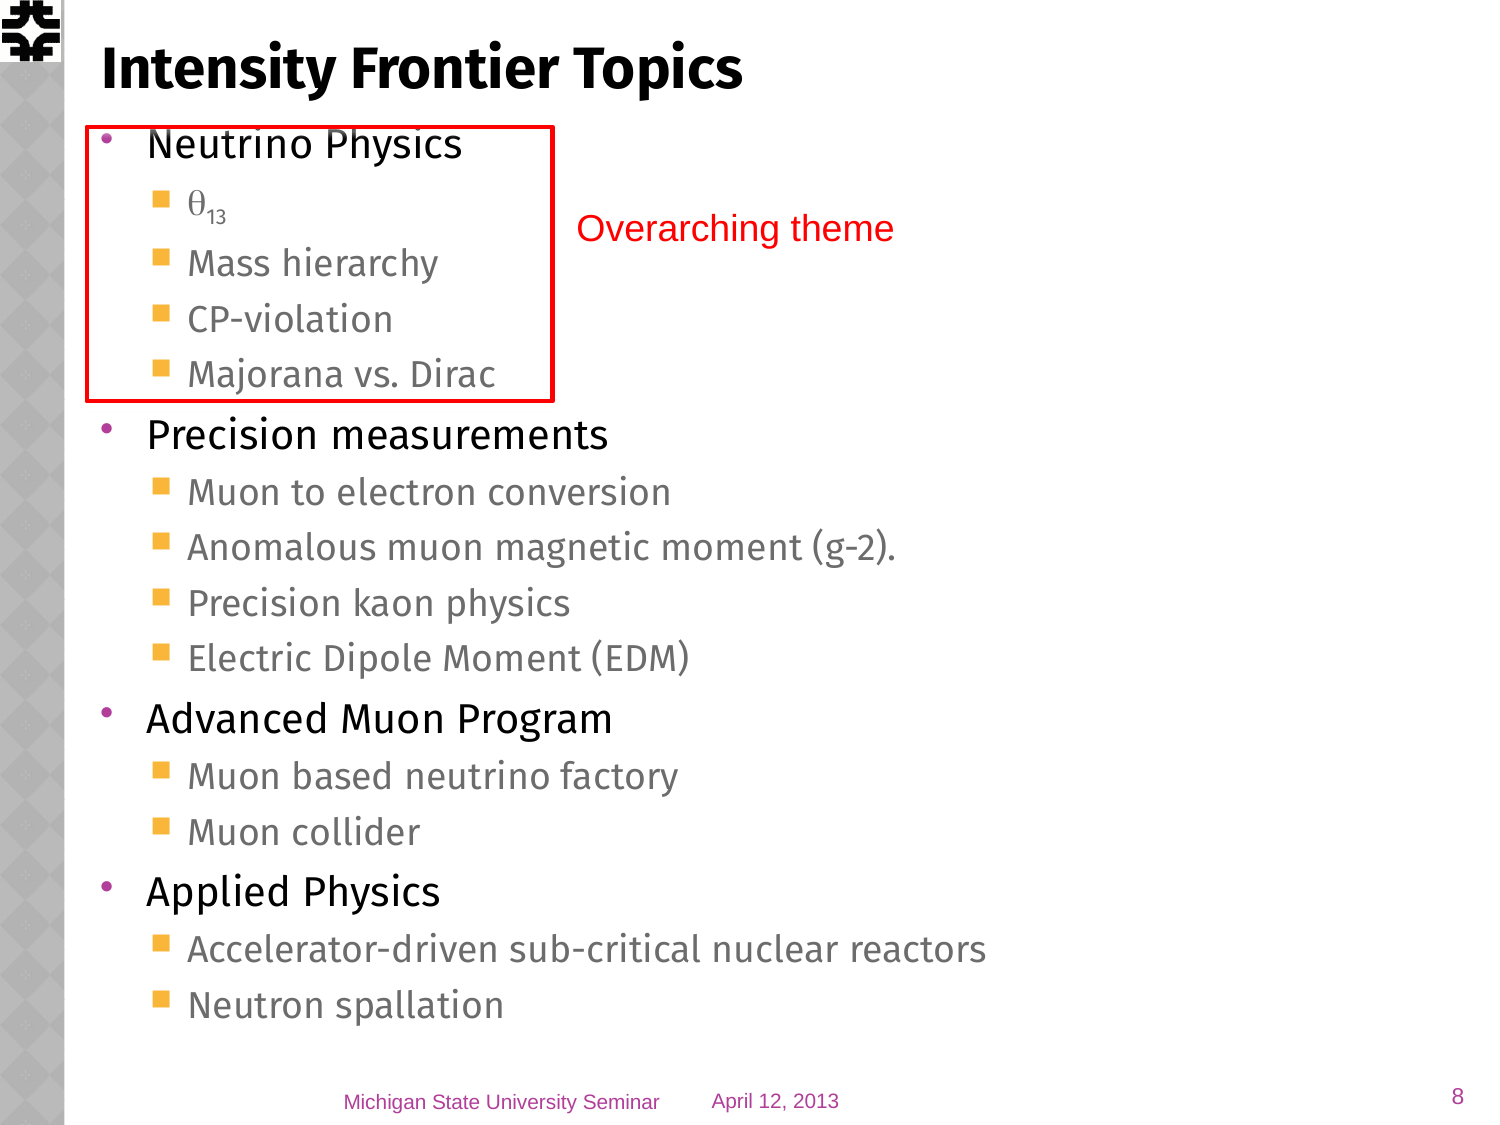

# Intensity Frontier Topics
Neutrino Physics
θ13
Mass hierarchy
CP-violation
Majorana vs. Dirac
Precision measurements
Muon to electron conversion
Anomalous muon magnetic moment (g-2).
Precision kaon physics
Electric Dipole Moment (EDM)
Advanced Muon Program
Muon based neutrino factory
Muon collider
Applied Physics
Accelerator-driven sub-critical nuclear reactors
Neutron spallation

Overarching theme
8
Michigan State University Seminar
April 12, 2013